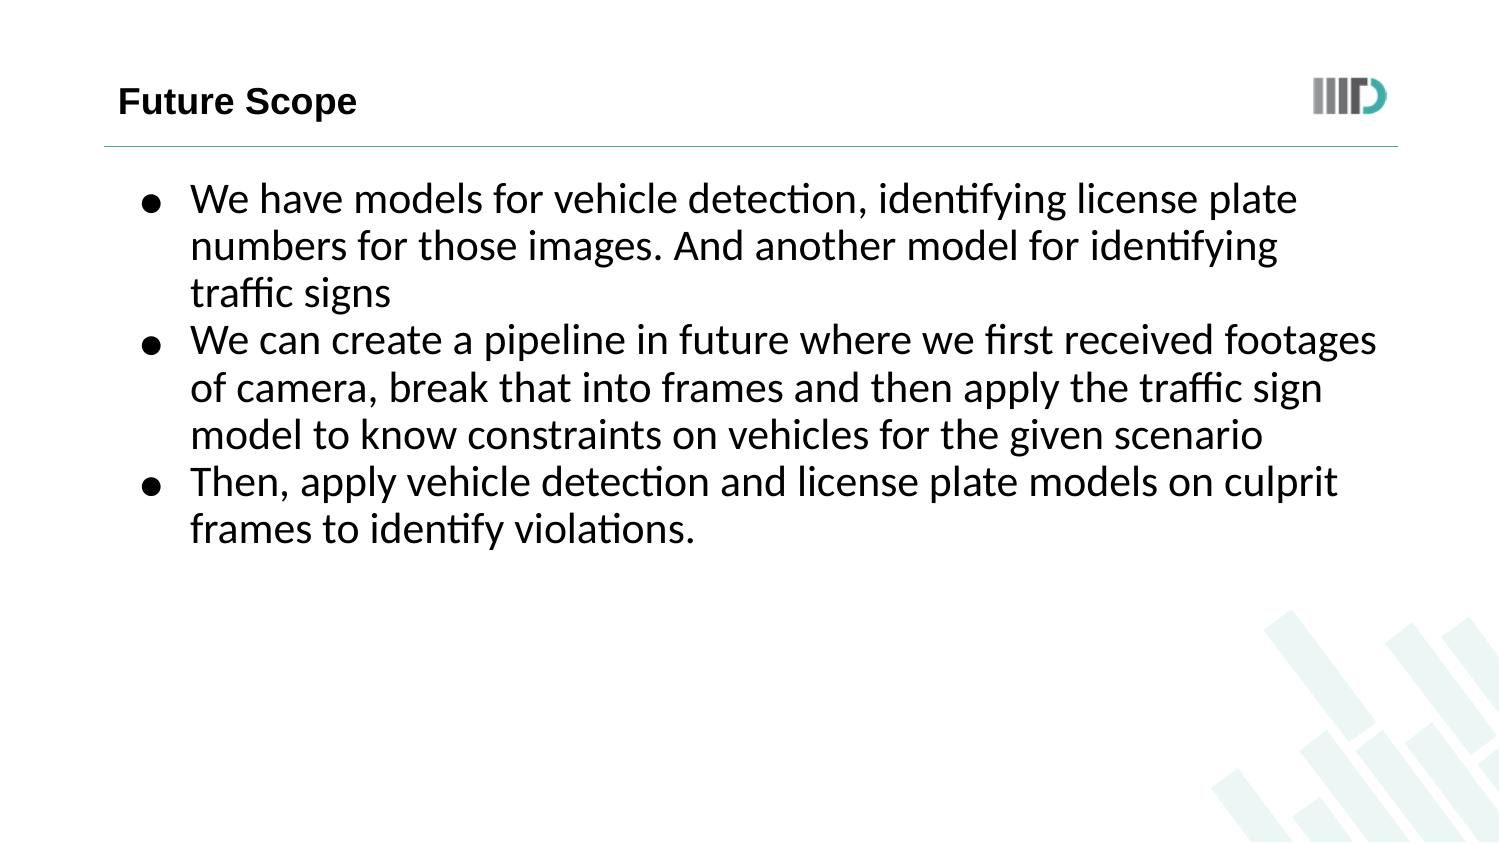

Future Scope

We have models for vehicle detection, identifying license plate numbers for those images. And another model for identifying traffic signs
We can create a pipeline in future where we first received footages of camera, break that into frames and then apply the traffic sign model to know constraints on vehicles for the given scenario
Then, apply vehicle detection and license plate models on culprit frames to identify violations.